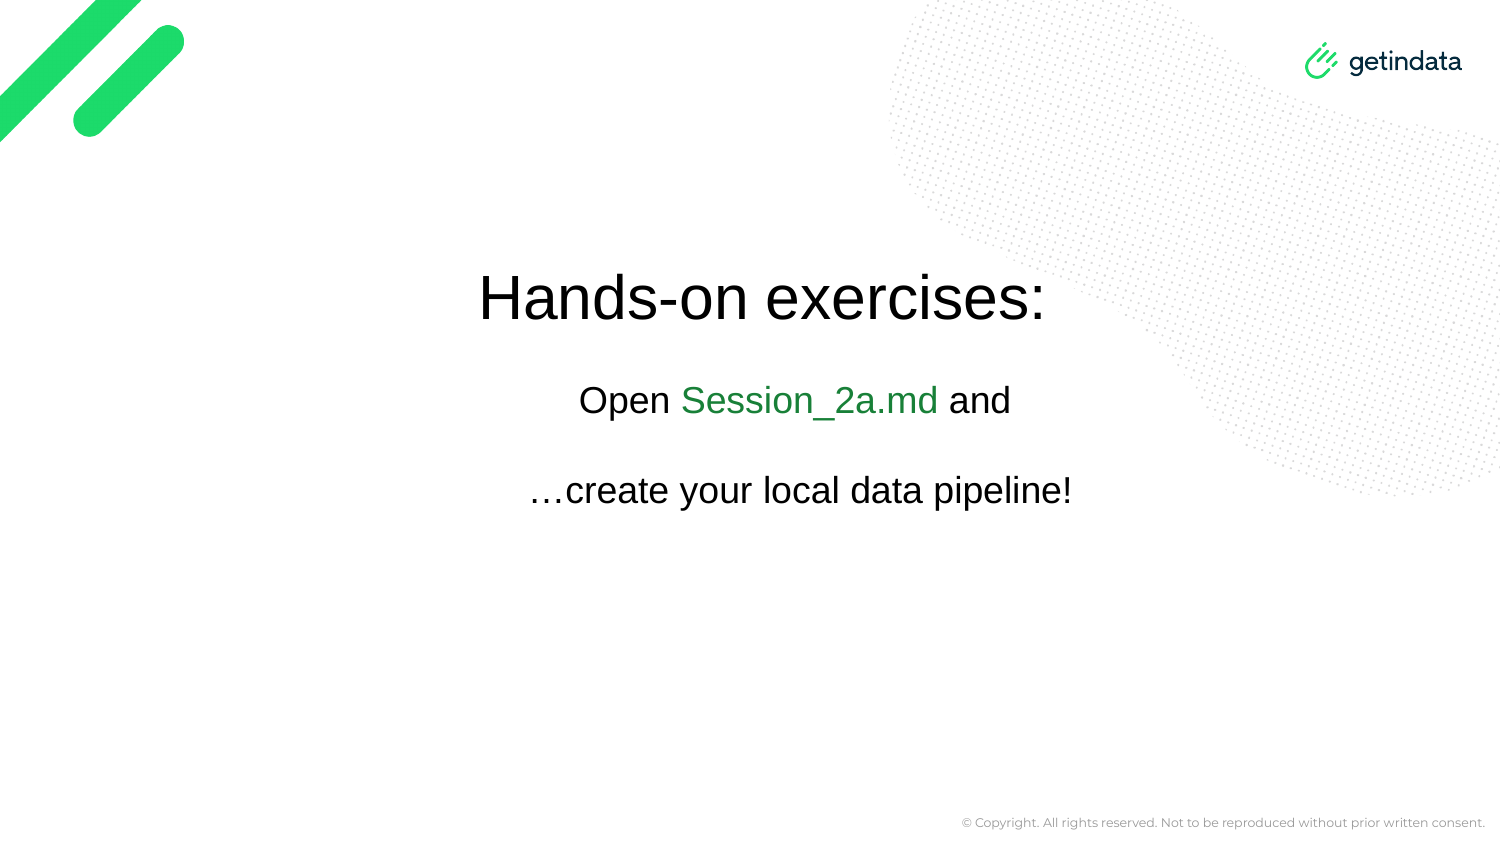

Hands-on exercises:

Open Session_2a.md and

…create your local data pipeline!